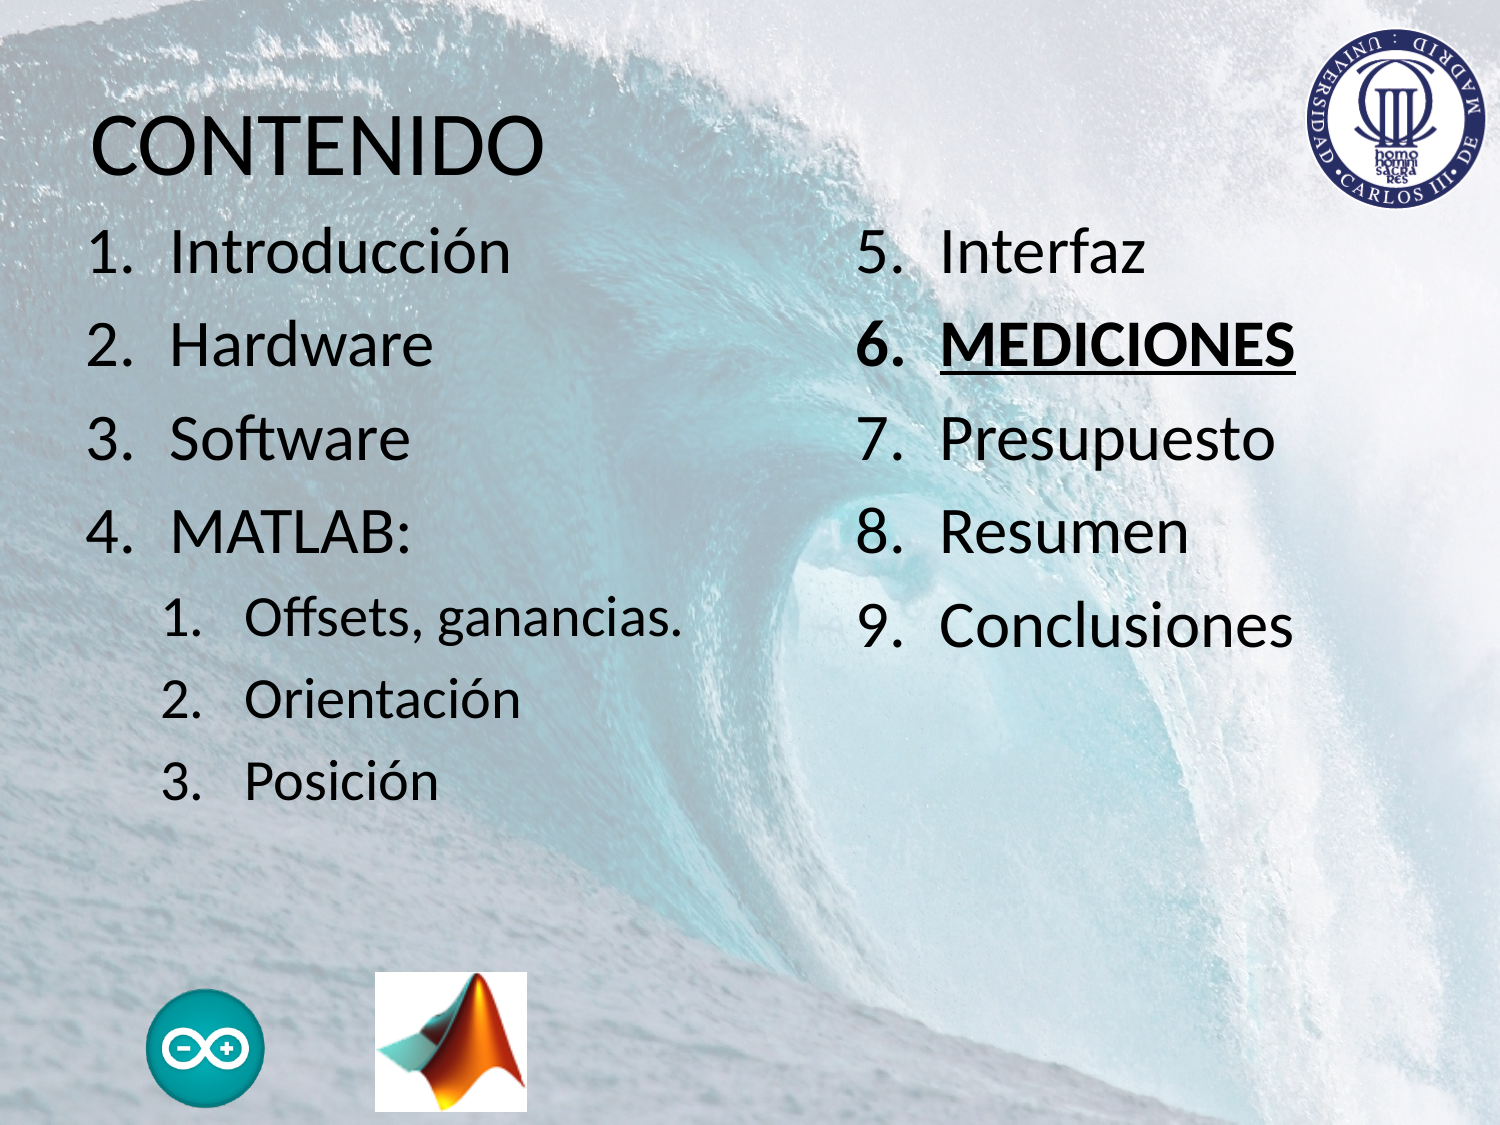

# CONTENIDO
Introducción
Hardware
Software
MATLAB:
Offsets, ganancias.
Orientación
Posición

Interfaz
MEDICIONES
Presupuesto
Resumen
Conclusiones